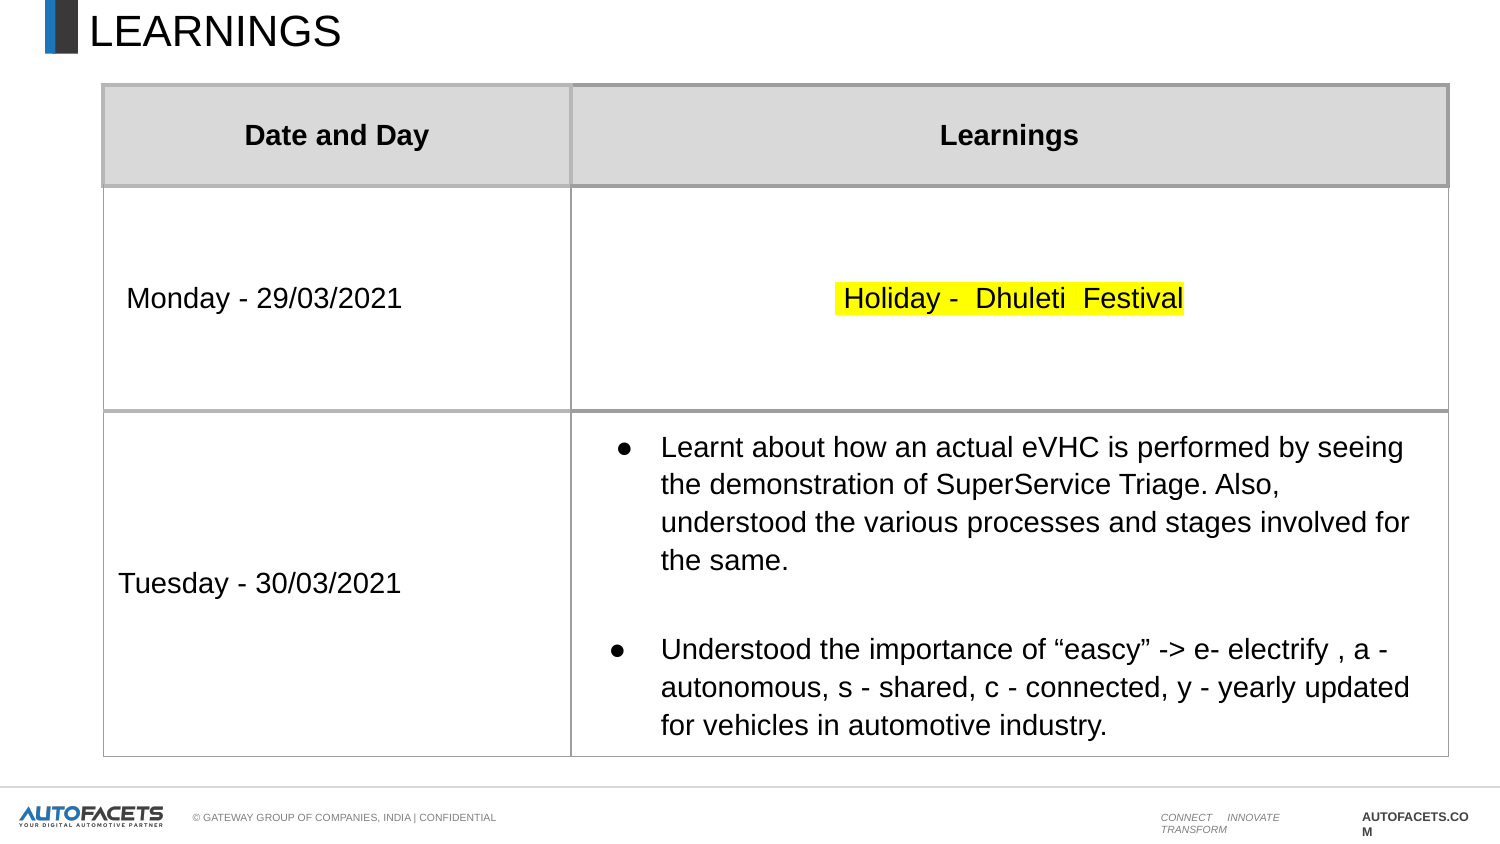

LEARNINGS
| Date and Day | Learnings |
| --- | --- |
| Monday - 29/03/2021 | Holiday - Dhuleti Festival |
| Tuesday - 30/03/2021 | Learnt about how an actual eVHC is performed by seeing the demonstration of SuperService Triage. Also, understood the various processes and stages involved for the same. Understood the importance of “eascy” -> e- electrify , a - autonomous, s - shared, c - connected, y - yearly updated for vehicles in automotive industry. |